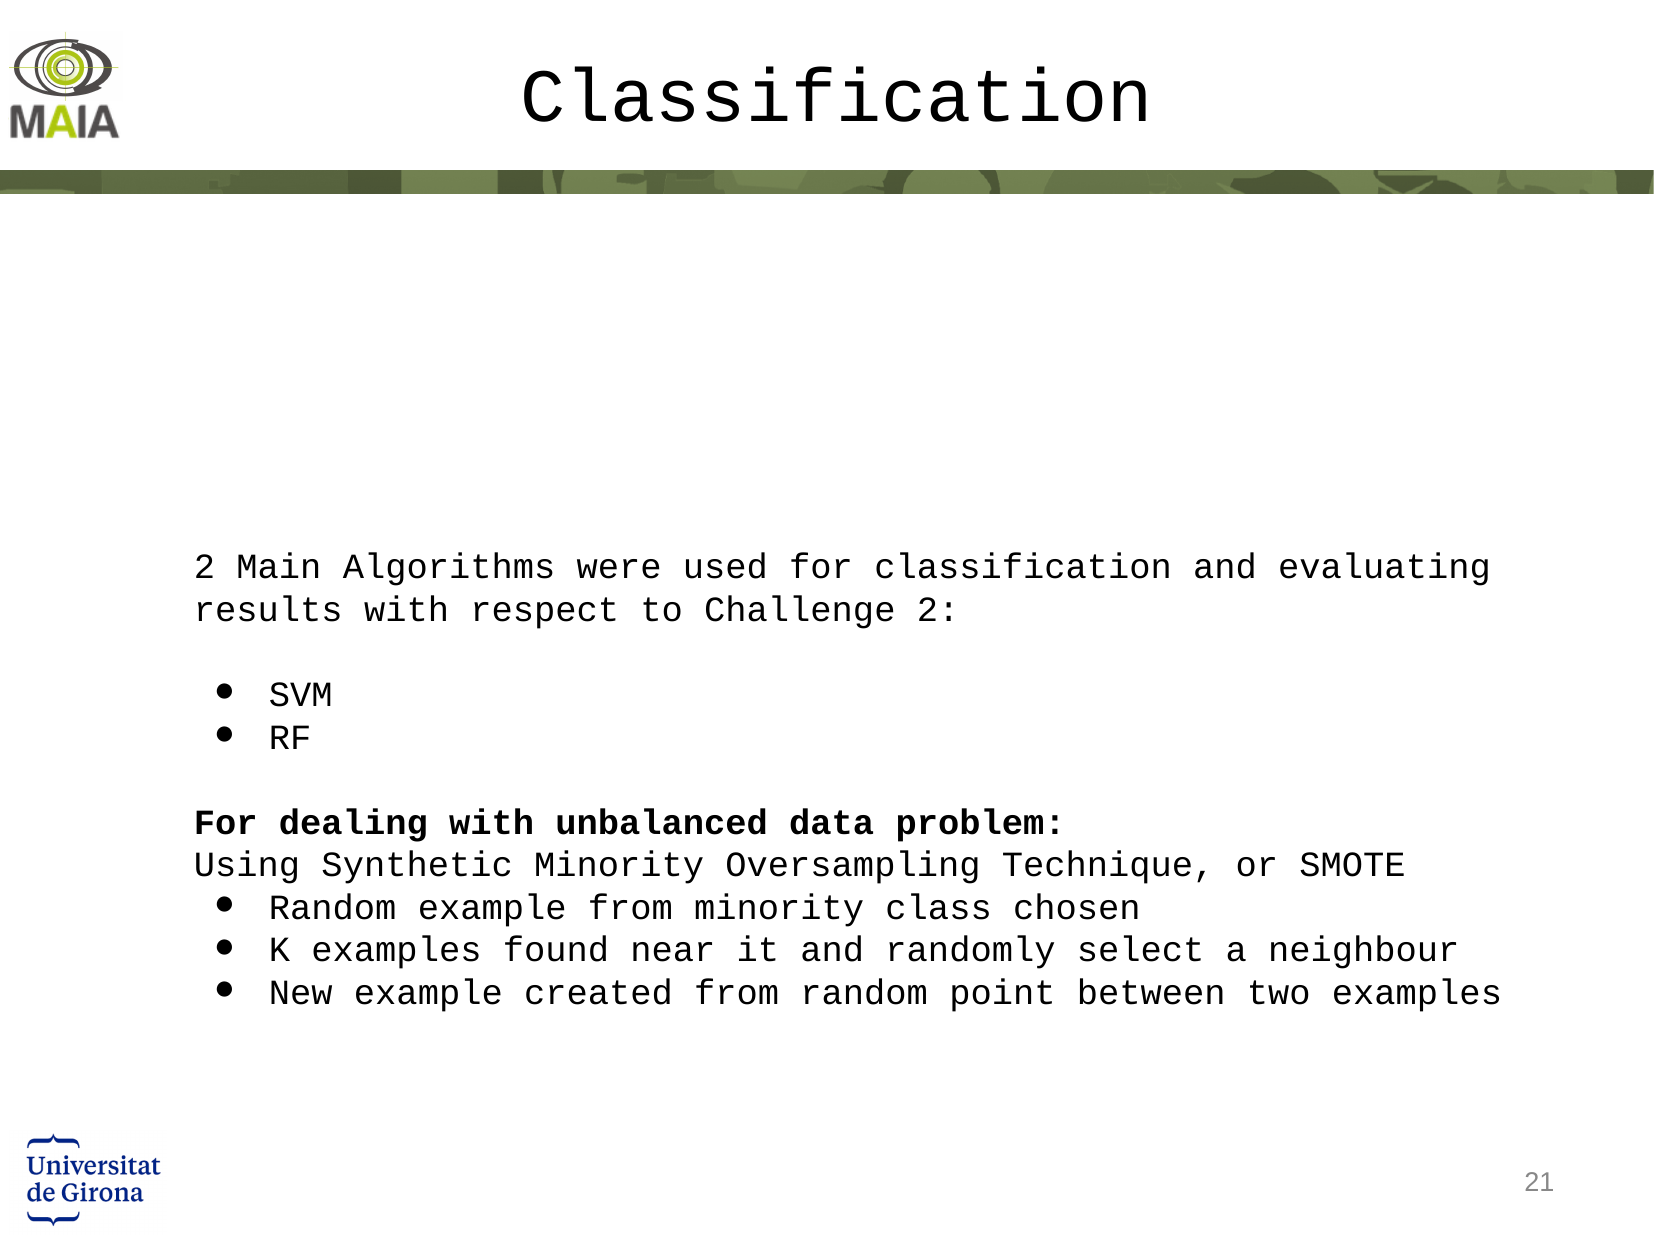

# Classification
2 Main Algorithms were used for classification and evaluating results with respect to Challenge 2:
SVM
RF

For dealing with unbalanced data problem:
Using Synthetic Minority Oversampling Technique, or SMOTE
Random example from minority class chosen
K examples found near it and randomly select a neighbour
New example created from random point between two examples
21